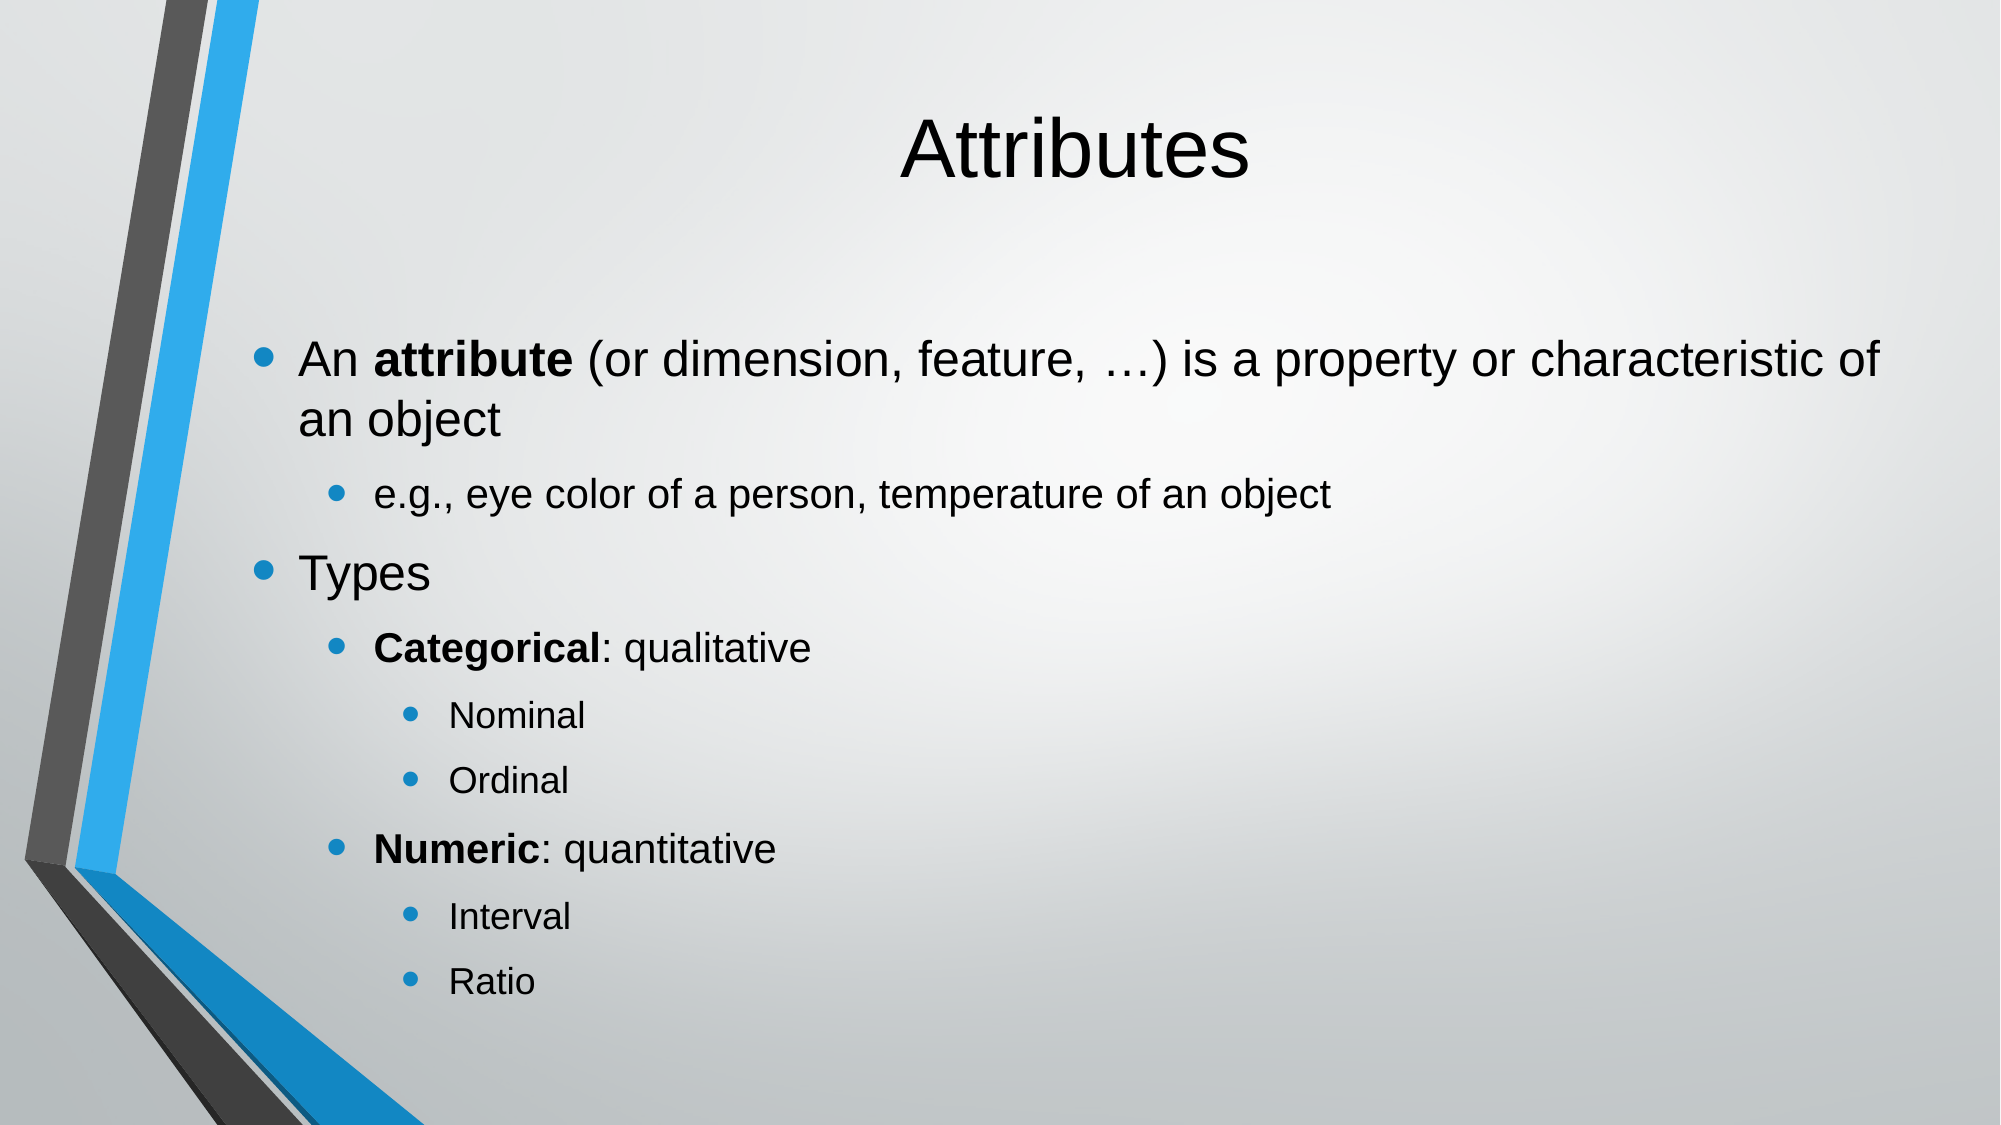

# Attributes
An attribute (or dimension, feature, …) is a property or characteristic of an object
e.g., eye color of a person, temperature of an object
Types
Categorical: qualitative
Nominal
Ordinal
Numeric: quantitative
Interval
Ratio